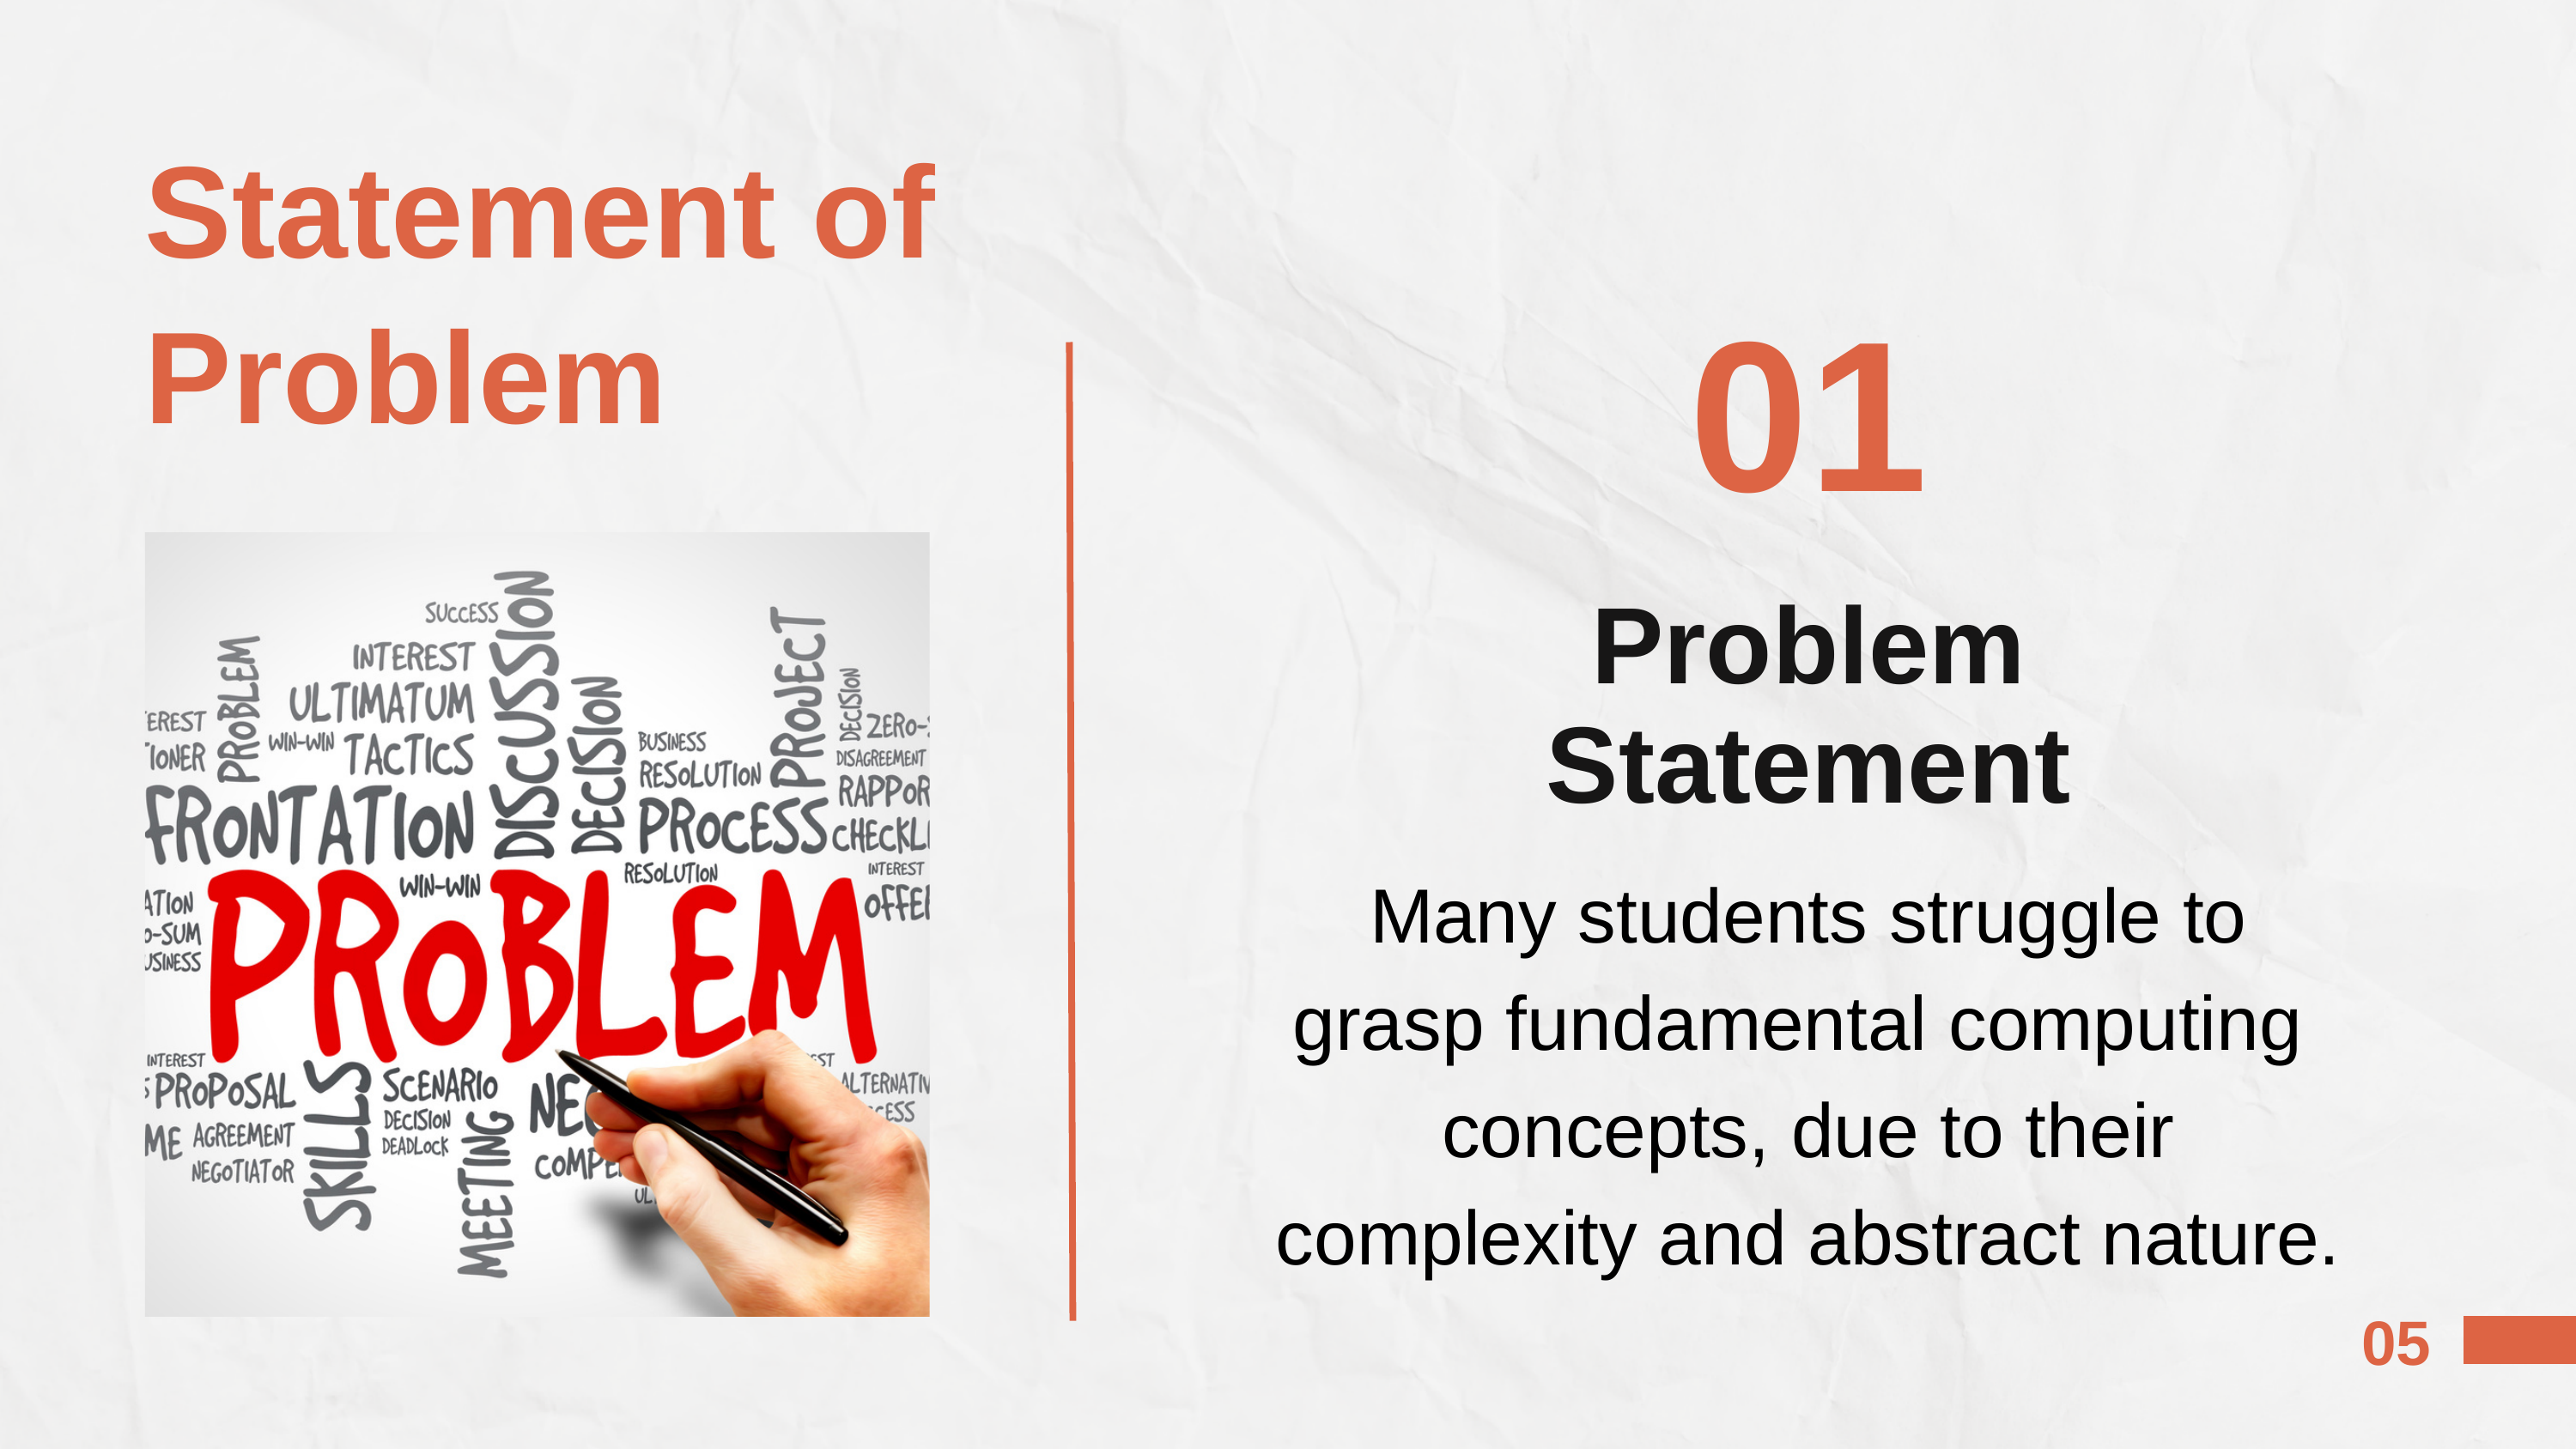

Statement of
Problem
01

Problem
Statement
Many students struggle to grasp fundamental computing  concepts, due to their complexity and abstract nature.
05